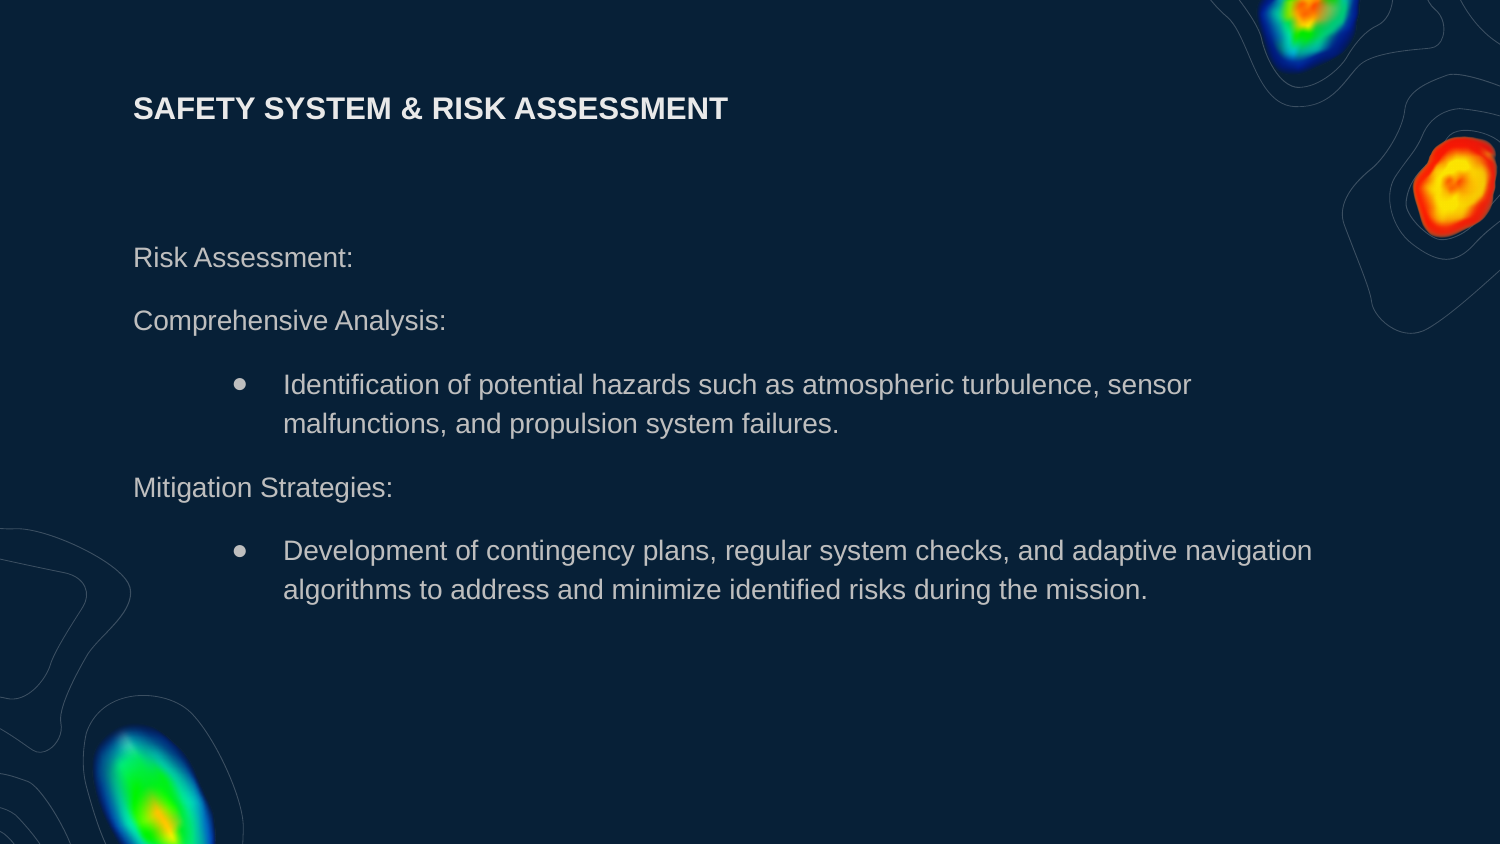

# SAFETY SYSTEM & RISK ASSESSMENT

Risk Assessment:
Comprehensive Analysis:
Identification of potential hazards such as atmospheric turbulence, sensor malfunctions, and propulsion system failures.
Mitigation Strategies:
Development of contingency plans, regular system checks, and adaptive navigation algorithms to address and minimize identified risks during the mission.